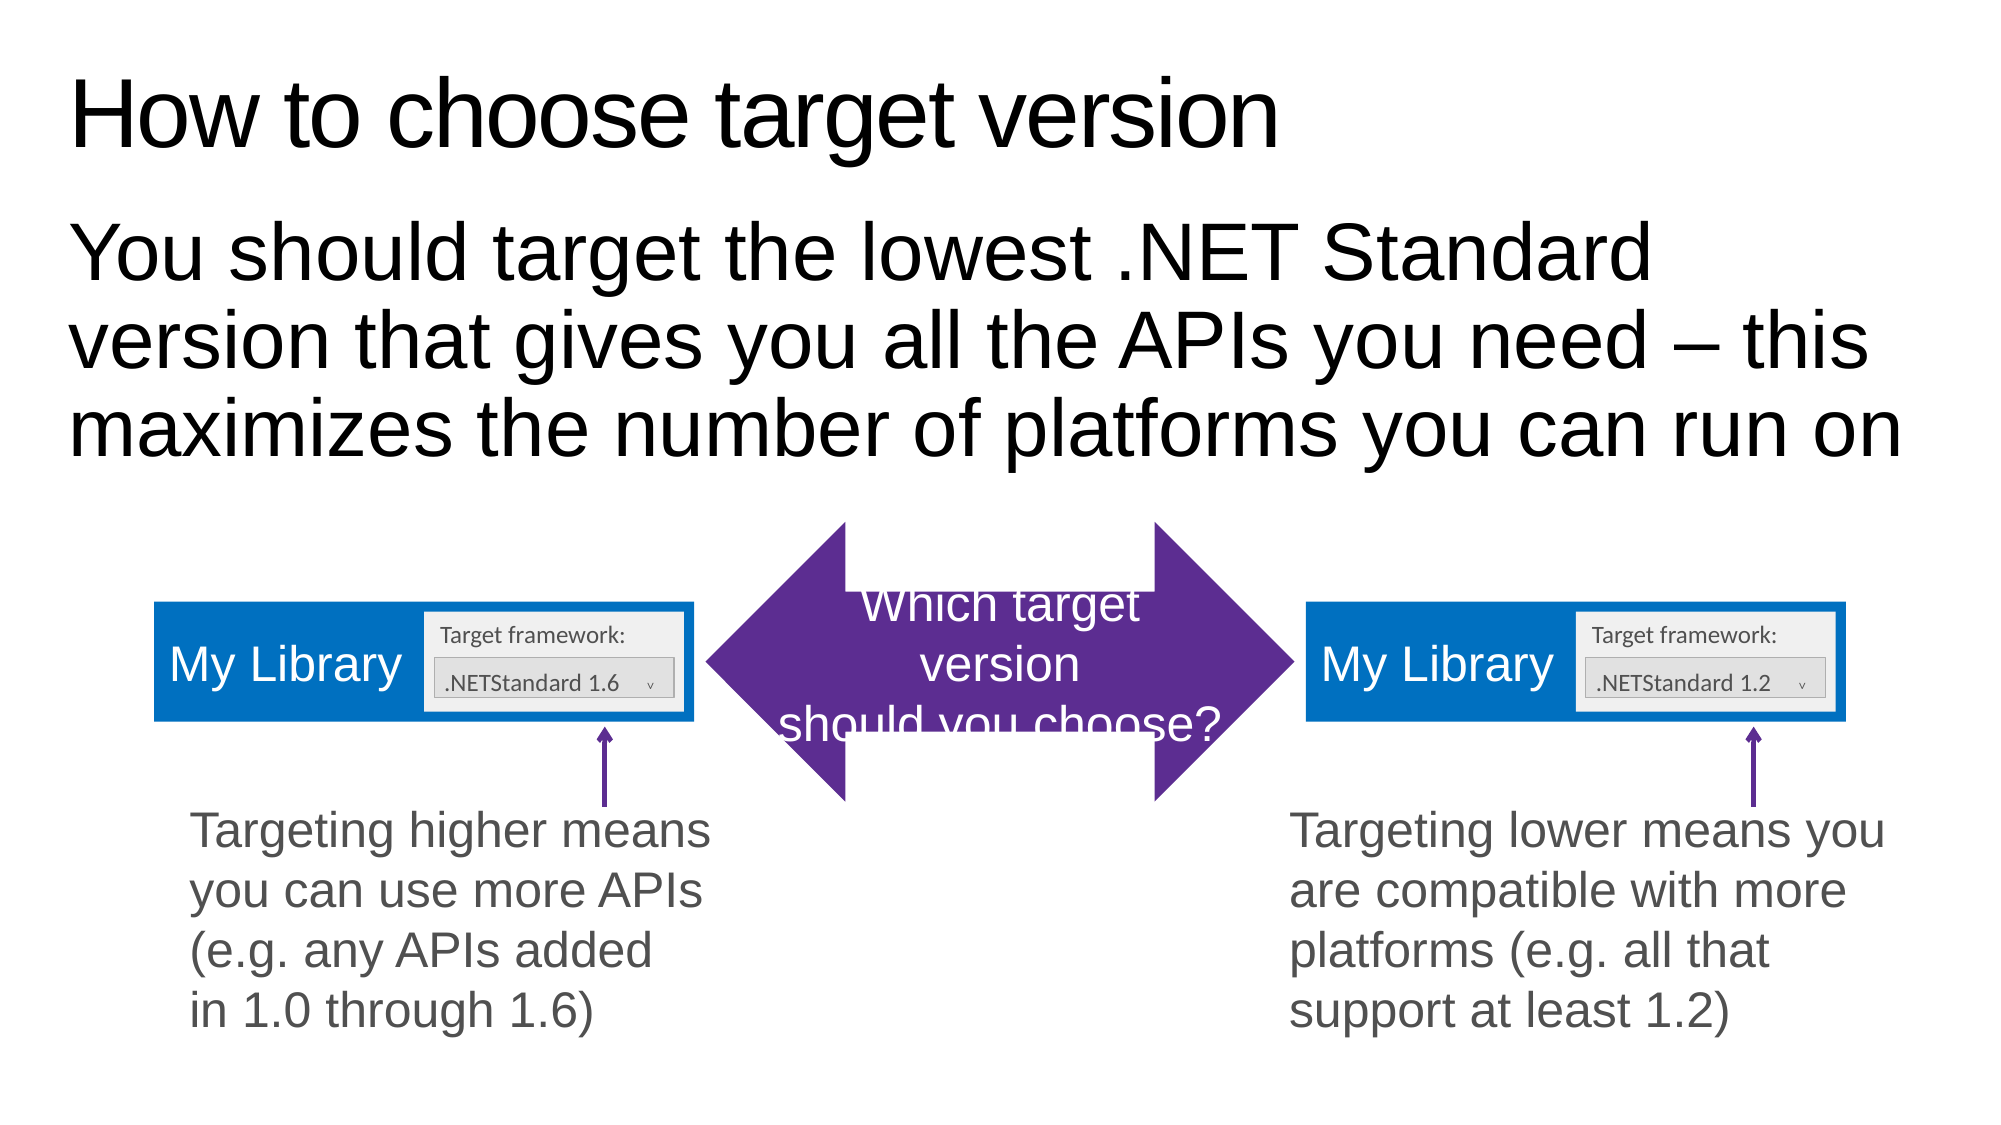

# How to choose target version
You should target the lowest .NET Standard version that gives you all the APIs you need – this maximizes the number of platforms you can run on
Which target version
should you choose?
My Library
Target framework:
.NETStandard 1.6    ˅
My Library
Target framework:
.NETStandard 1.2    ˅
Targeting higher means
you can use more APIs
(e.g. any APIs added
in 1.0 through 1.6)
Targeting lower means you
are compatible with more
platforms (e.g. all that
support at least 1.2)